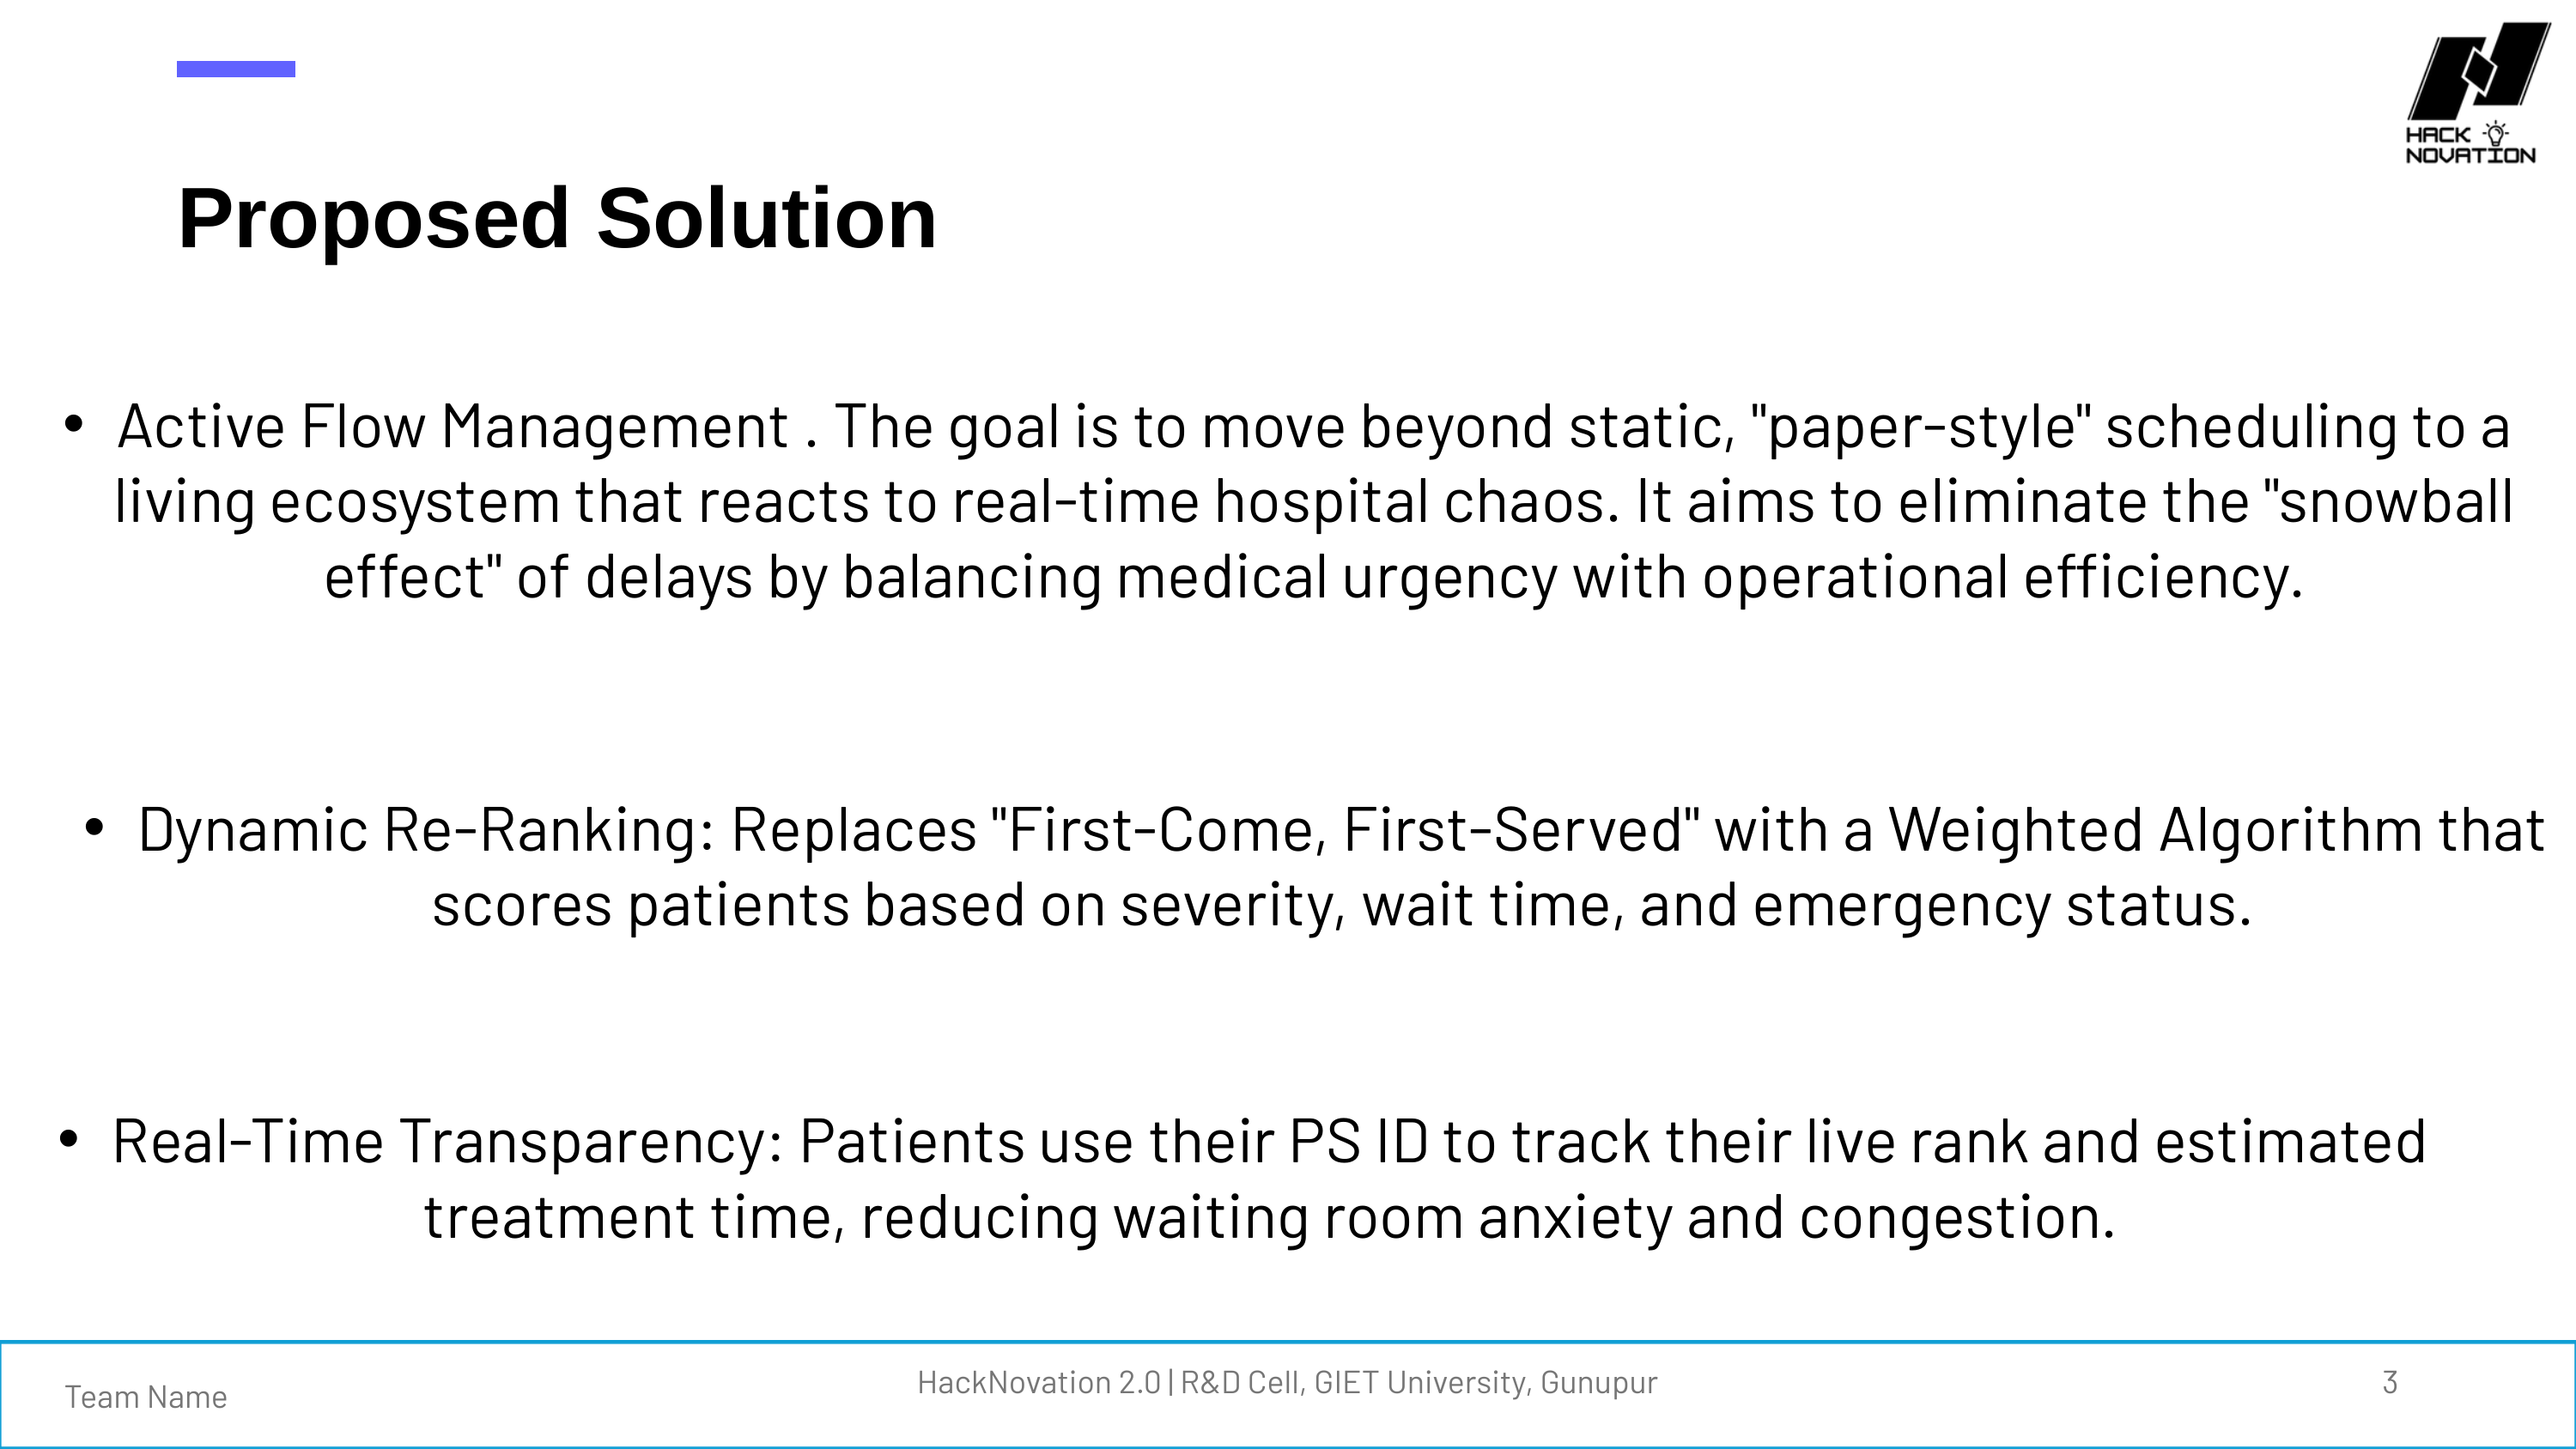

Proposed Solution
Active Flow Management . The goal is to move beyond static, "paper-style" scheduling to a living ecosystem that reacts to real-time hospital chaos. It aims to eliminate the "snowball effect" of delays by balancing medical urgency with operational efficiency.
Dynamic Re-Ranking: Replaces "First-Come, First-Served" with a Weighted Algorithm that scores patients based on severity, wait time, and emergency status.
Real-Time Transparency: Patients use their PS ID to track their live rank and estimated treatment time, reducing waiting room anxiety and congestion.

HackNovation 2.0 | R&D Cell, GIET University, Gunupur

3

Team Name